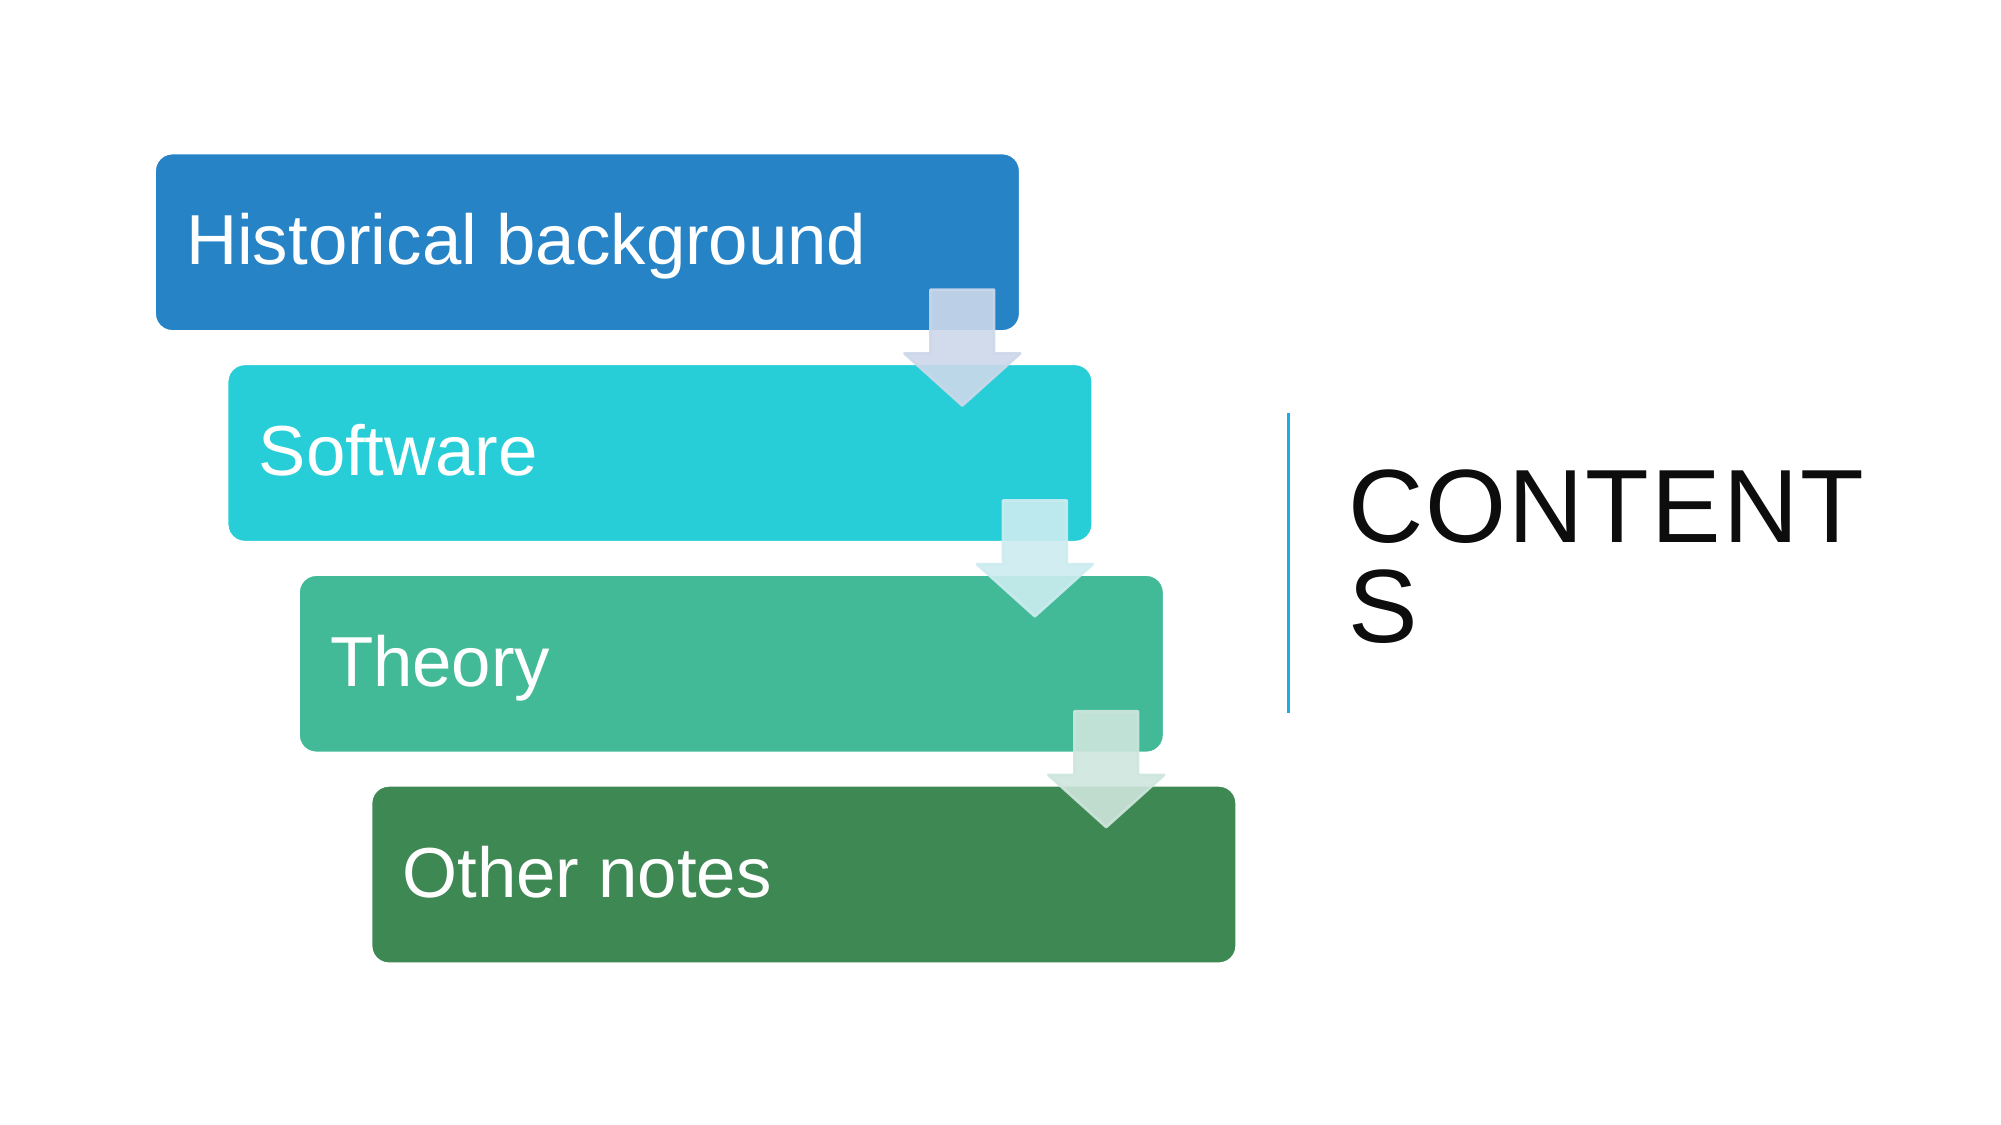

# Contents
Historical background
Software
Theory
Other notes